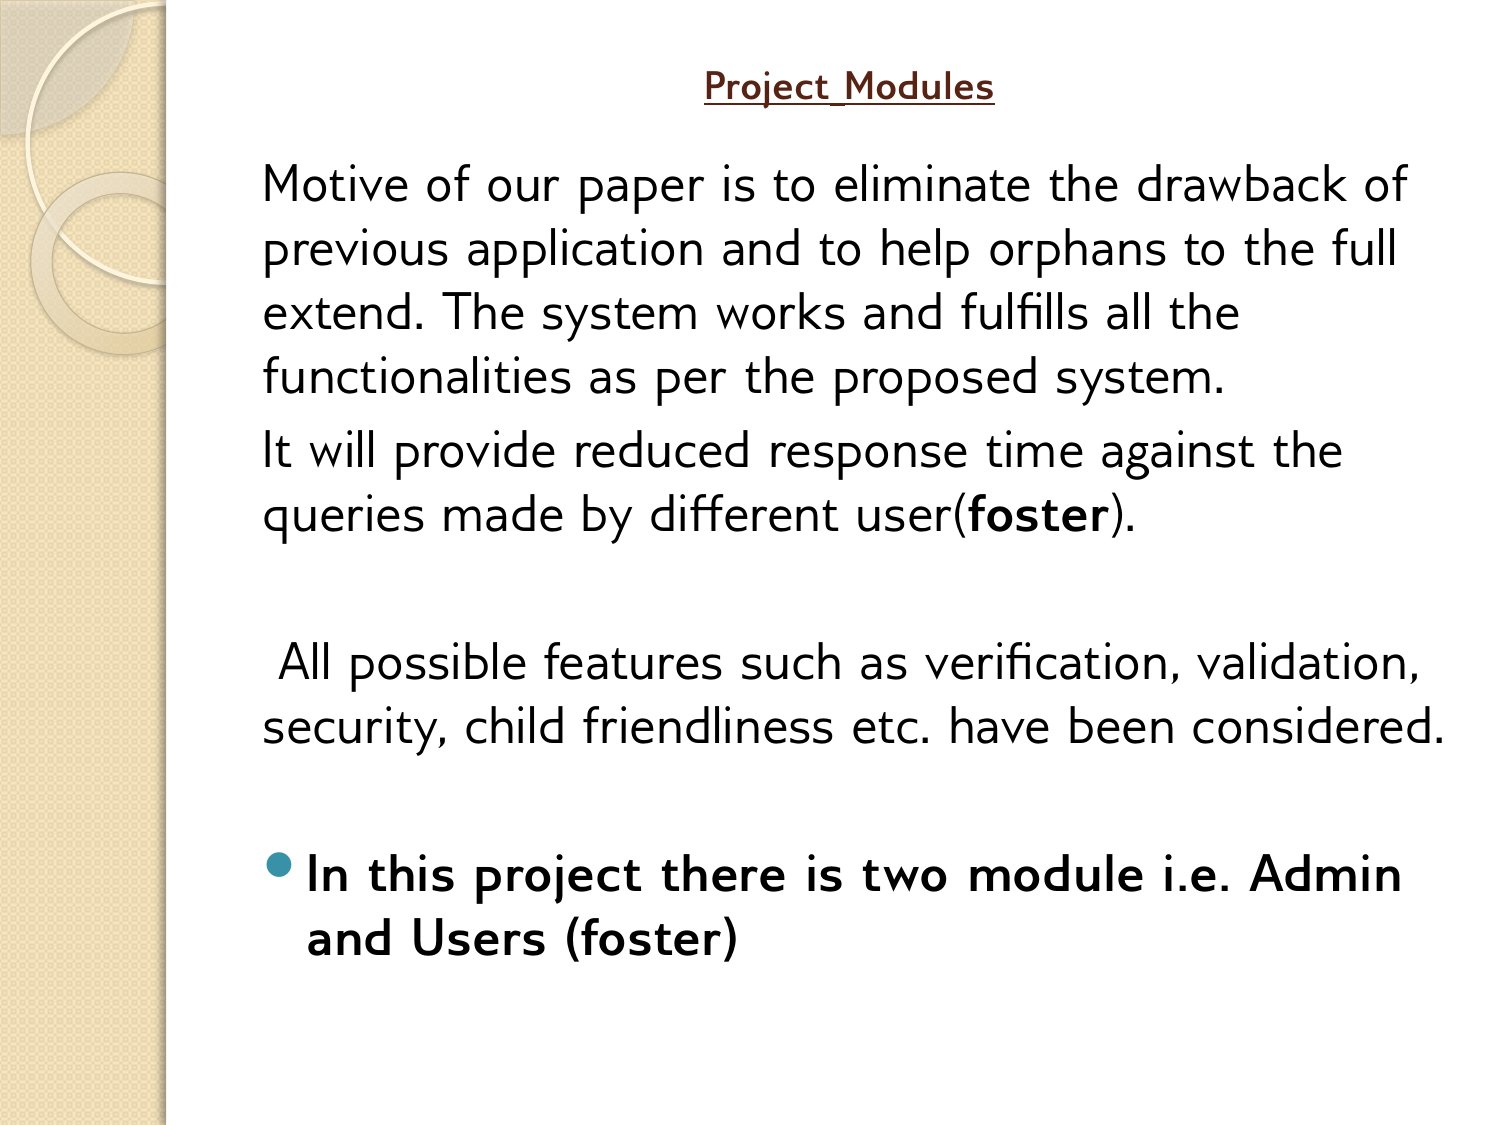

# Project Modules
Motive of our paper is to eliminate the drawback of previous application and to help orphans to the full extend. The system works and fulfills all the functionalities as per the proposed system.
It will provide reduced response time against the queries made by different user(foster).

 All possible features such as verification, validation, security, child friendliness etc. have been considered.

In this project there is two module i.e. Admin and Users (foster)